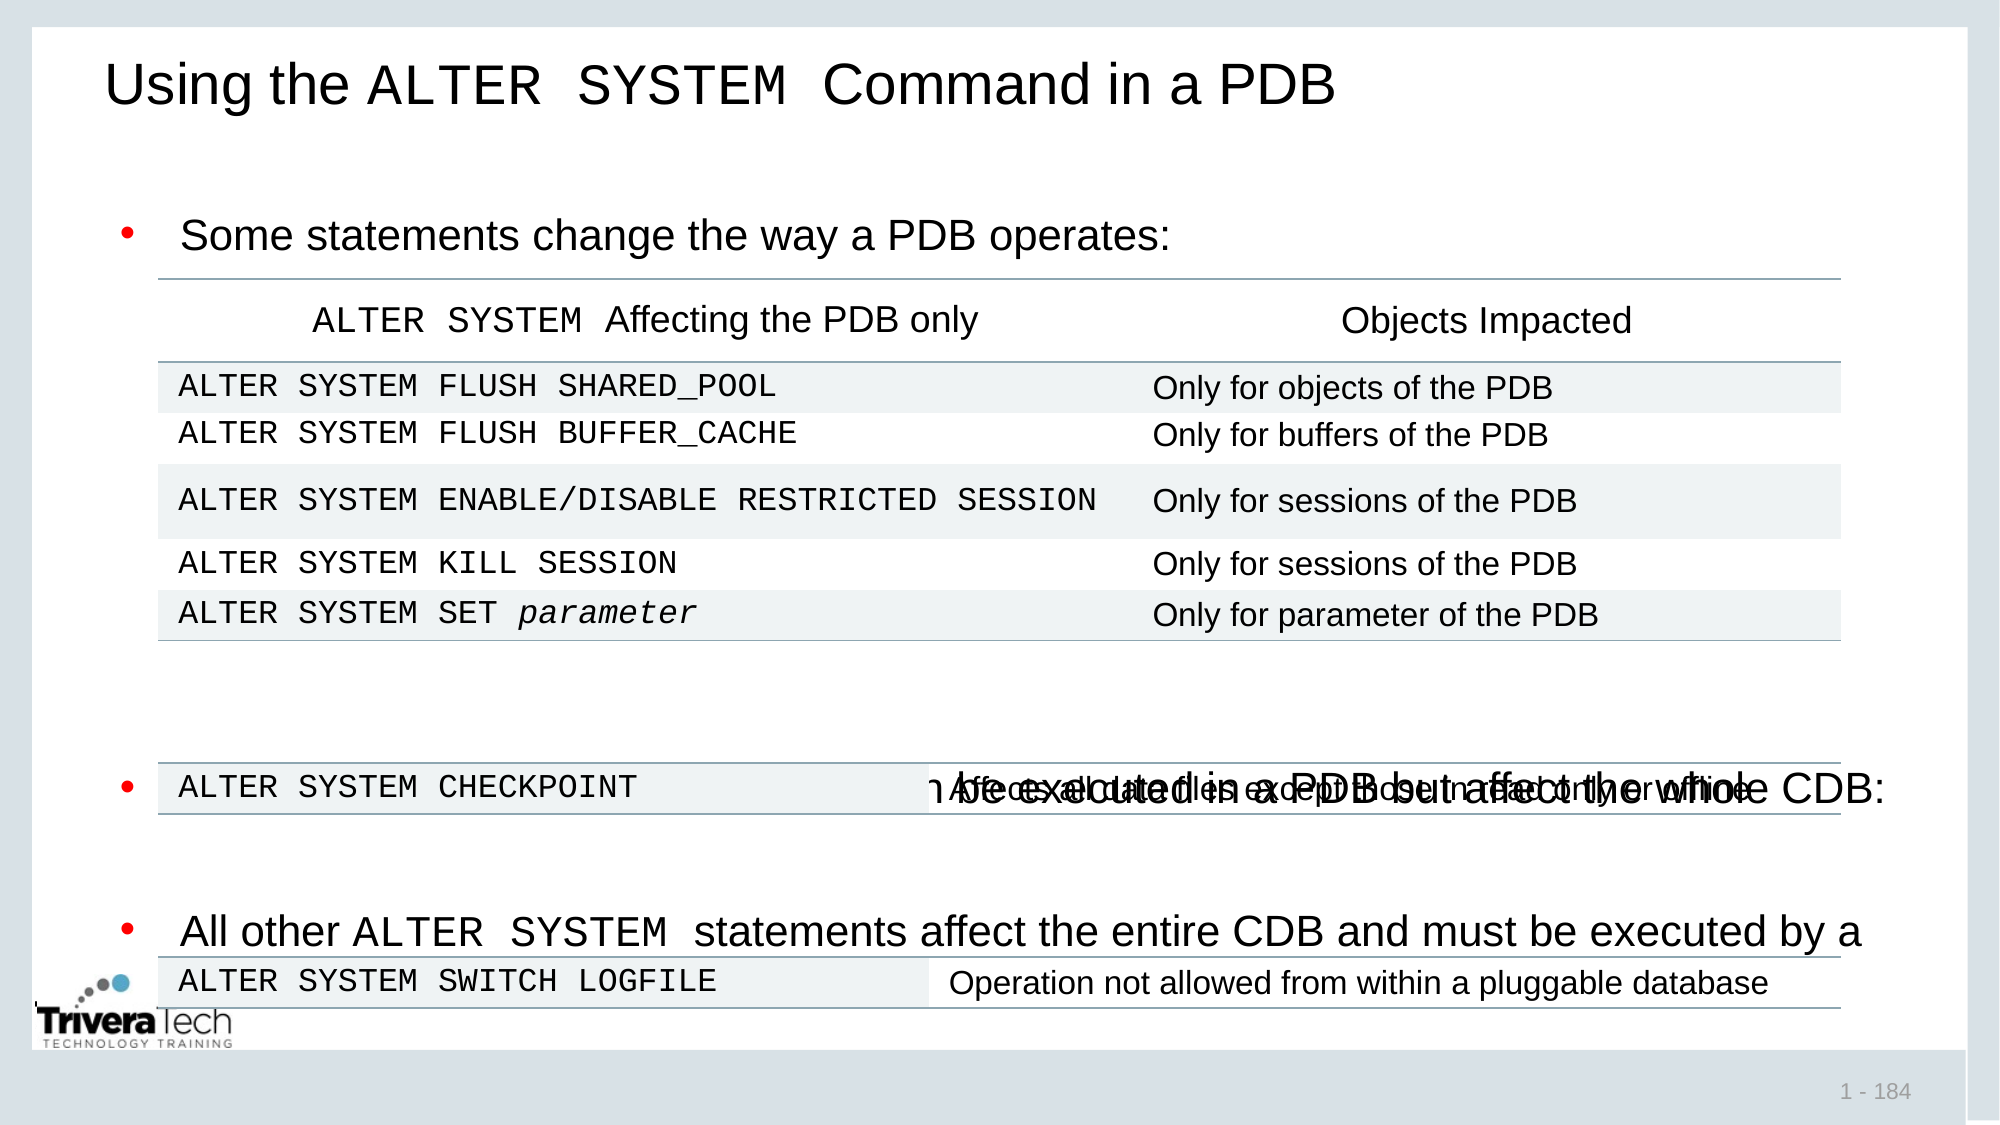

# Using the ALTER SYSTEM Command in a PDB
Some statements change the way a PDB operates:

Some ALTER SYSTEM statements can be executed in a PDB but affect the whole CDB:

All other ALTER SYSTEM statements affect the entire CDB and must be executed by a common user in the CDB root.
| ALTER SYSTEM Affecting the PDB only | Objects Impacted |
| --- | --- |
| ALTER SYSTEM FLUSH SHARED\_POOL | Only for objects of the PDB |
| ALTER SYSTEM FLUSH BUFFER\_CACHE | Only for buffers of the PDB |
| ALTER SYSTEM ENABLE/DISABLE RESTRICTED SESSION | Only for sessions of the PDB |
| ALTER SYSTEM KILL SESSION | Only for sessions of the PDB |
| ALTER SYSTEM SET parameter | Only for parameter of the PDB |
| ALTER SYSTEM CHECKPOINT | Affects all data files except those in read only or offline |
| --- | --- |
| ALTER SYSTEM SWITCH LOGFILE | Operation not allowed from within a pluggable database |
| --- | --- |